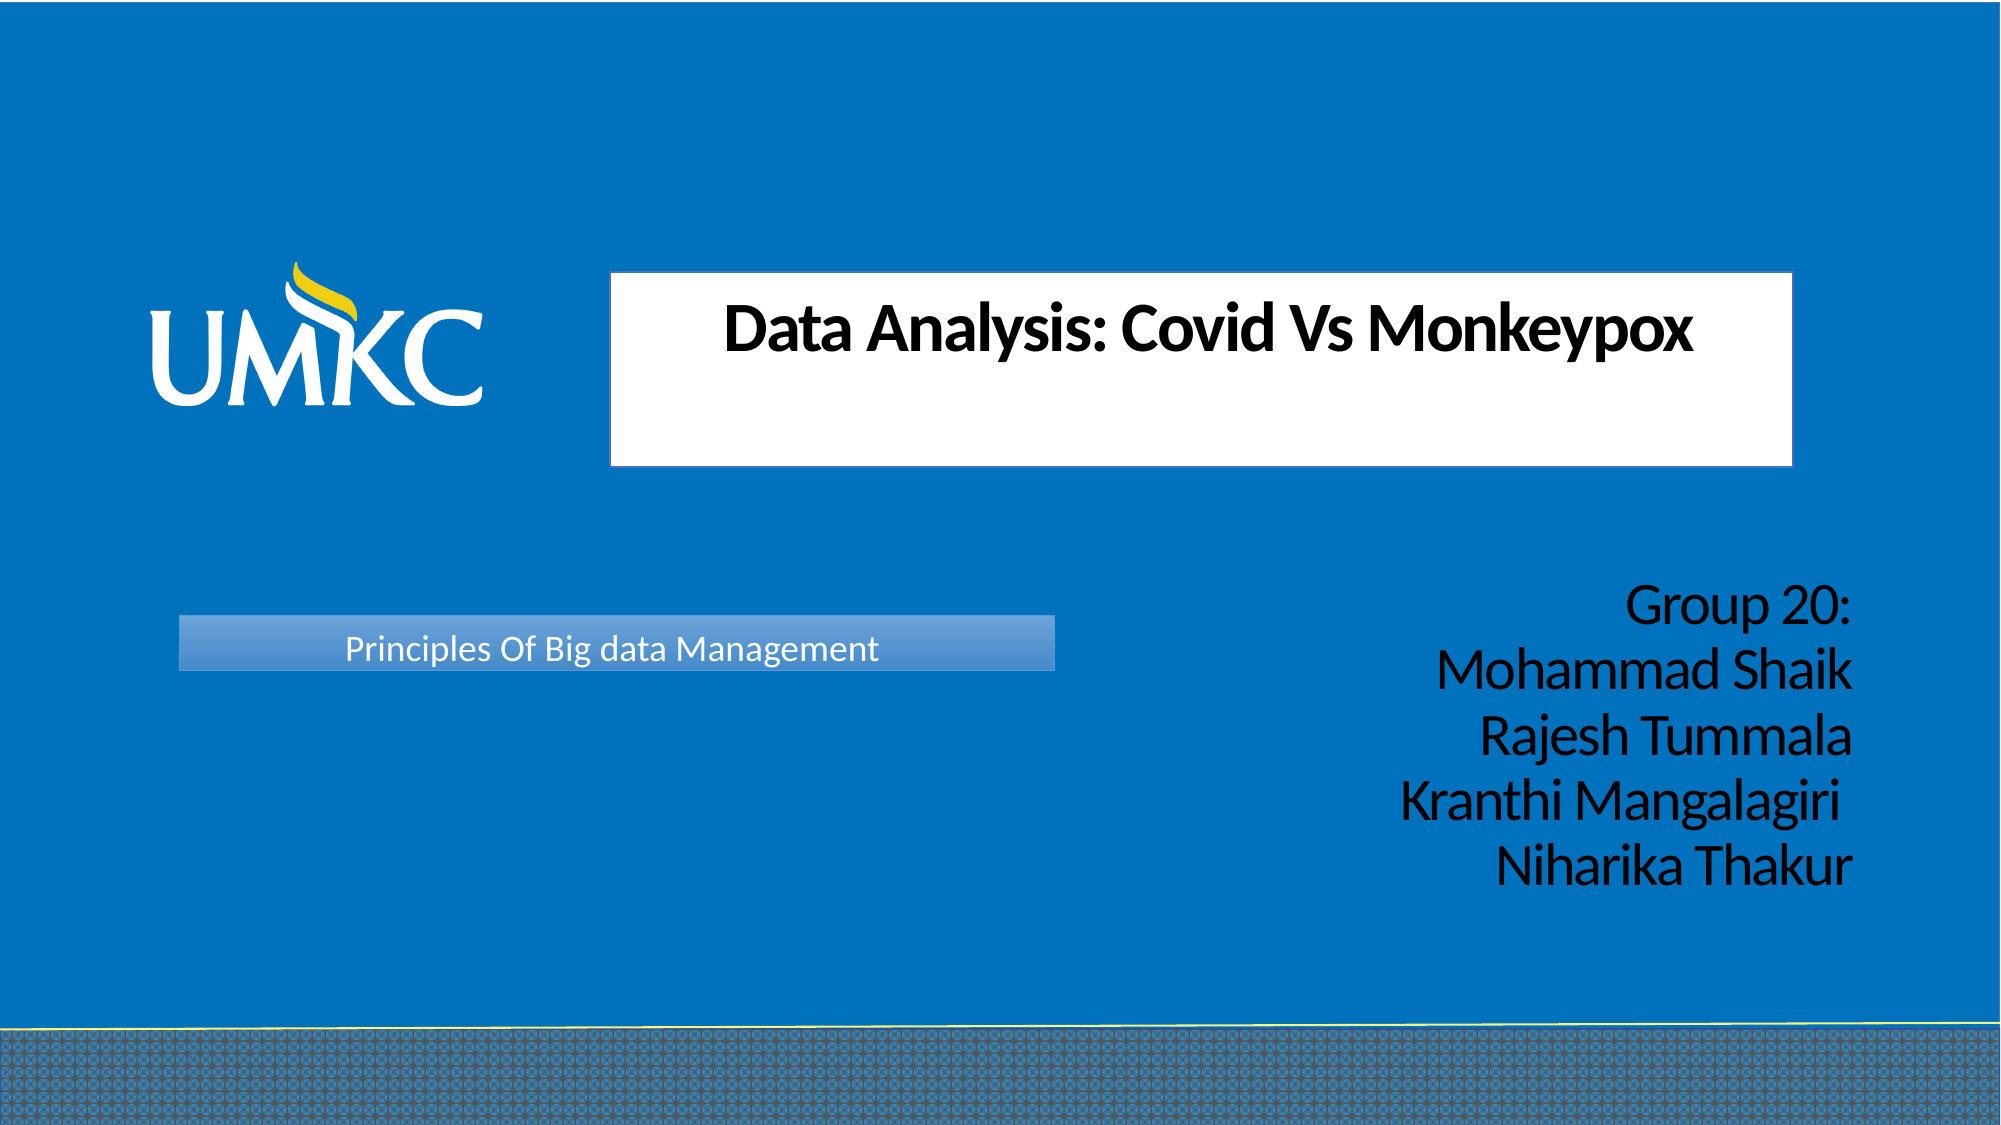

Data Analysis: Covid Vs Monkeypox
Group 20:
Mohammad Shaik
Rajesh Tummala
Kranthi Mangalagiri
Niharika Thakur

Principles Of Big data Management